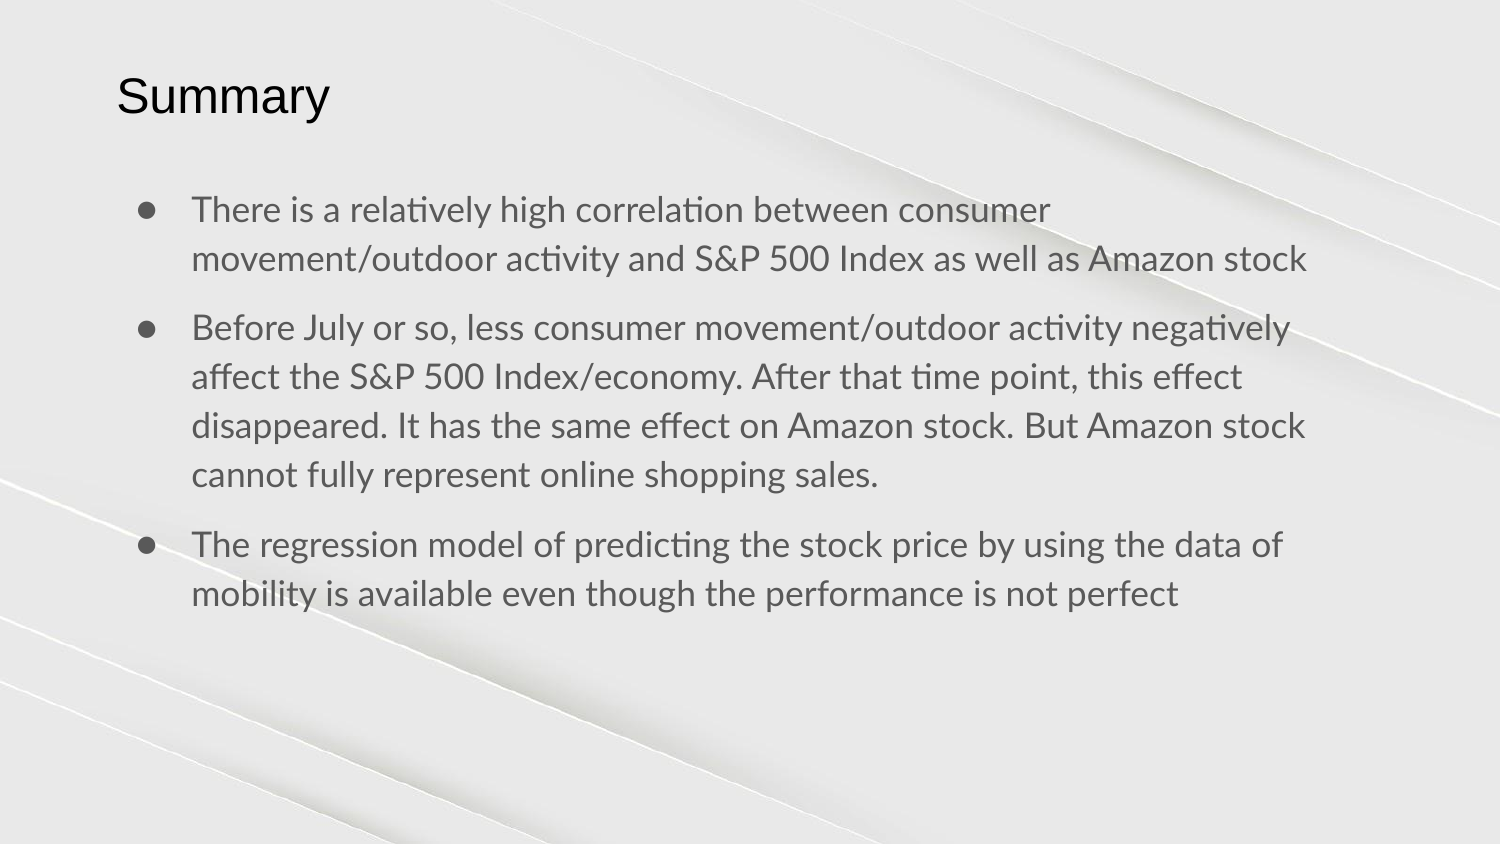

Summary

There is a relatively high correlation between consumer movement/outdoor activity and S&P 500 Index as well as Amazon stock
Before July or so, less consumer movement/outdoor activity negatively affect the S&P 500 Index/economy. After that time point, this effect disappeared. It has the same effect on Amazon stock. But Amazon stock cannot fully represent online shopping sales.
The regression model of predicting the stock price by using the data of mobility is available even though the performance is not perfect